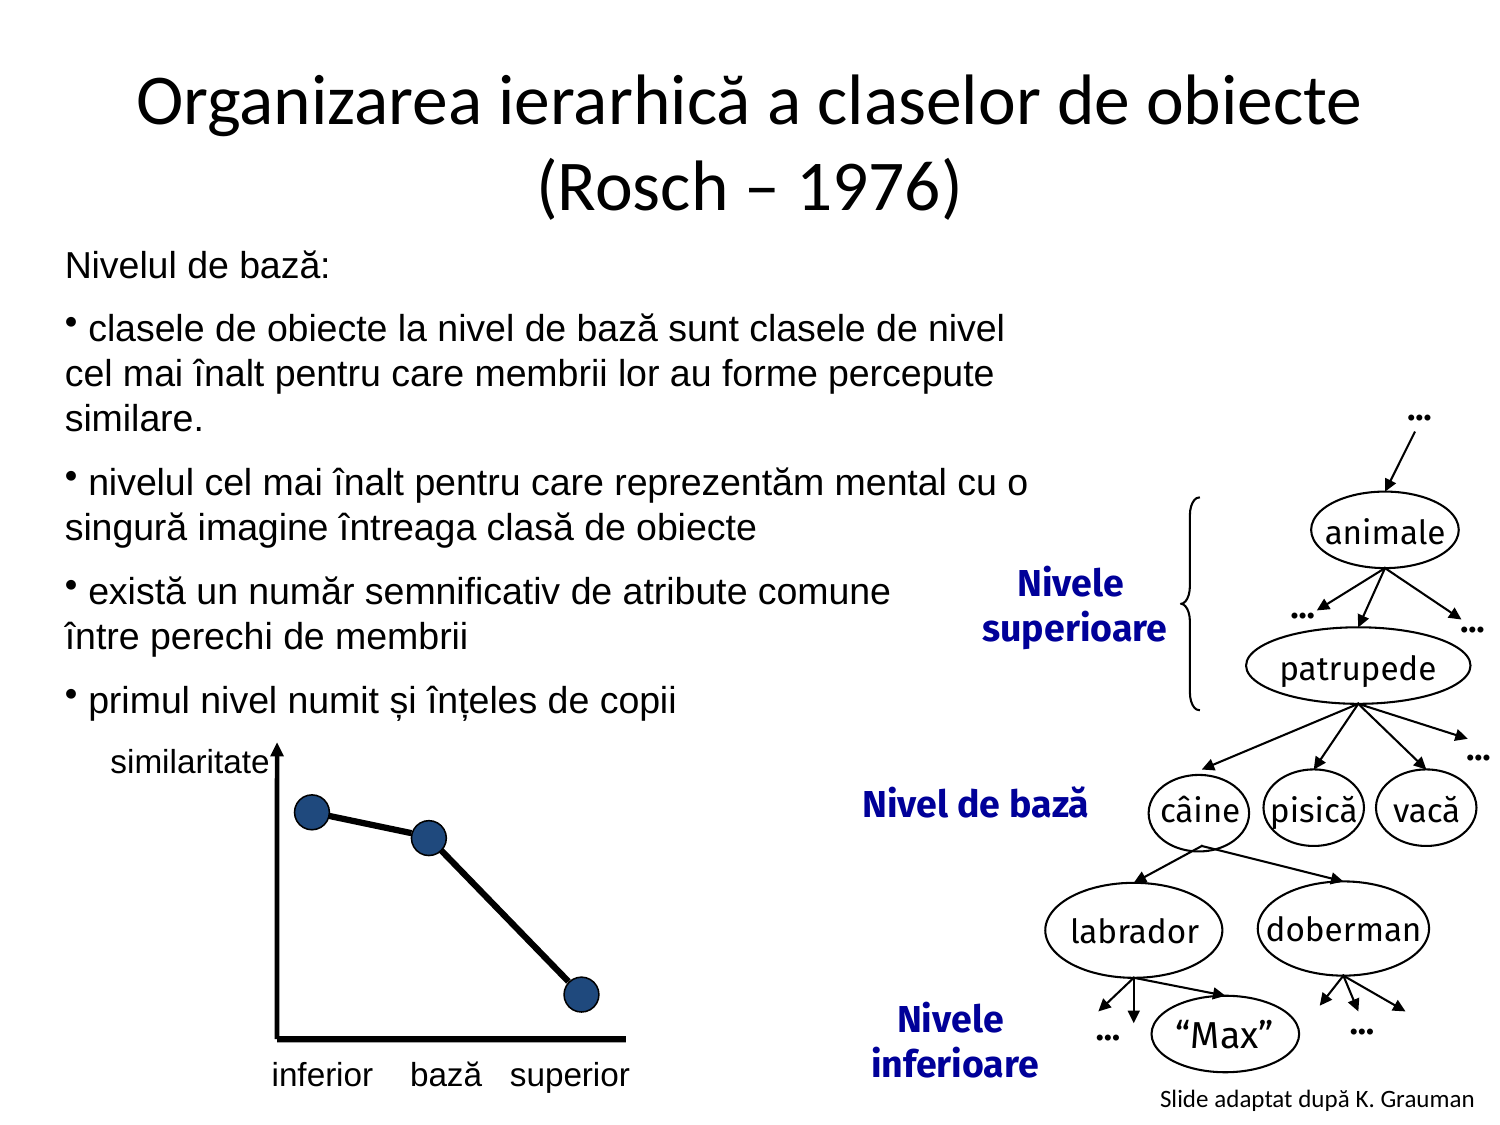

# Organizarea ierarhică a claselor de obiecte (Rosch – 1976)
Nivelul de bază:
 clasele de obiecte la nivel de bază sunt clasele de nivel cel mai înalt pentru care membrii lor au forme percepute similare.
 nivelul cel mai înalt pentru care reprezentăm mental cu o singură imagine întreaga clasă de obiecte
 există un număr semnificativ de atribute comune       între perechi de membrii
 primul nivel numit și înțeles de copii
…

animale

Nivele
superioare
…
…

patrupede
…

pisică

vacă
Nivel de bază

doberman

labrador
Nivele
inferioare
…

“Max”
…
similaritate

inferior    bază   superior

câine
Slide adaptat după K. Grauman